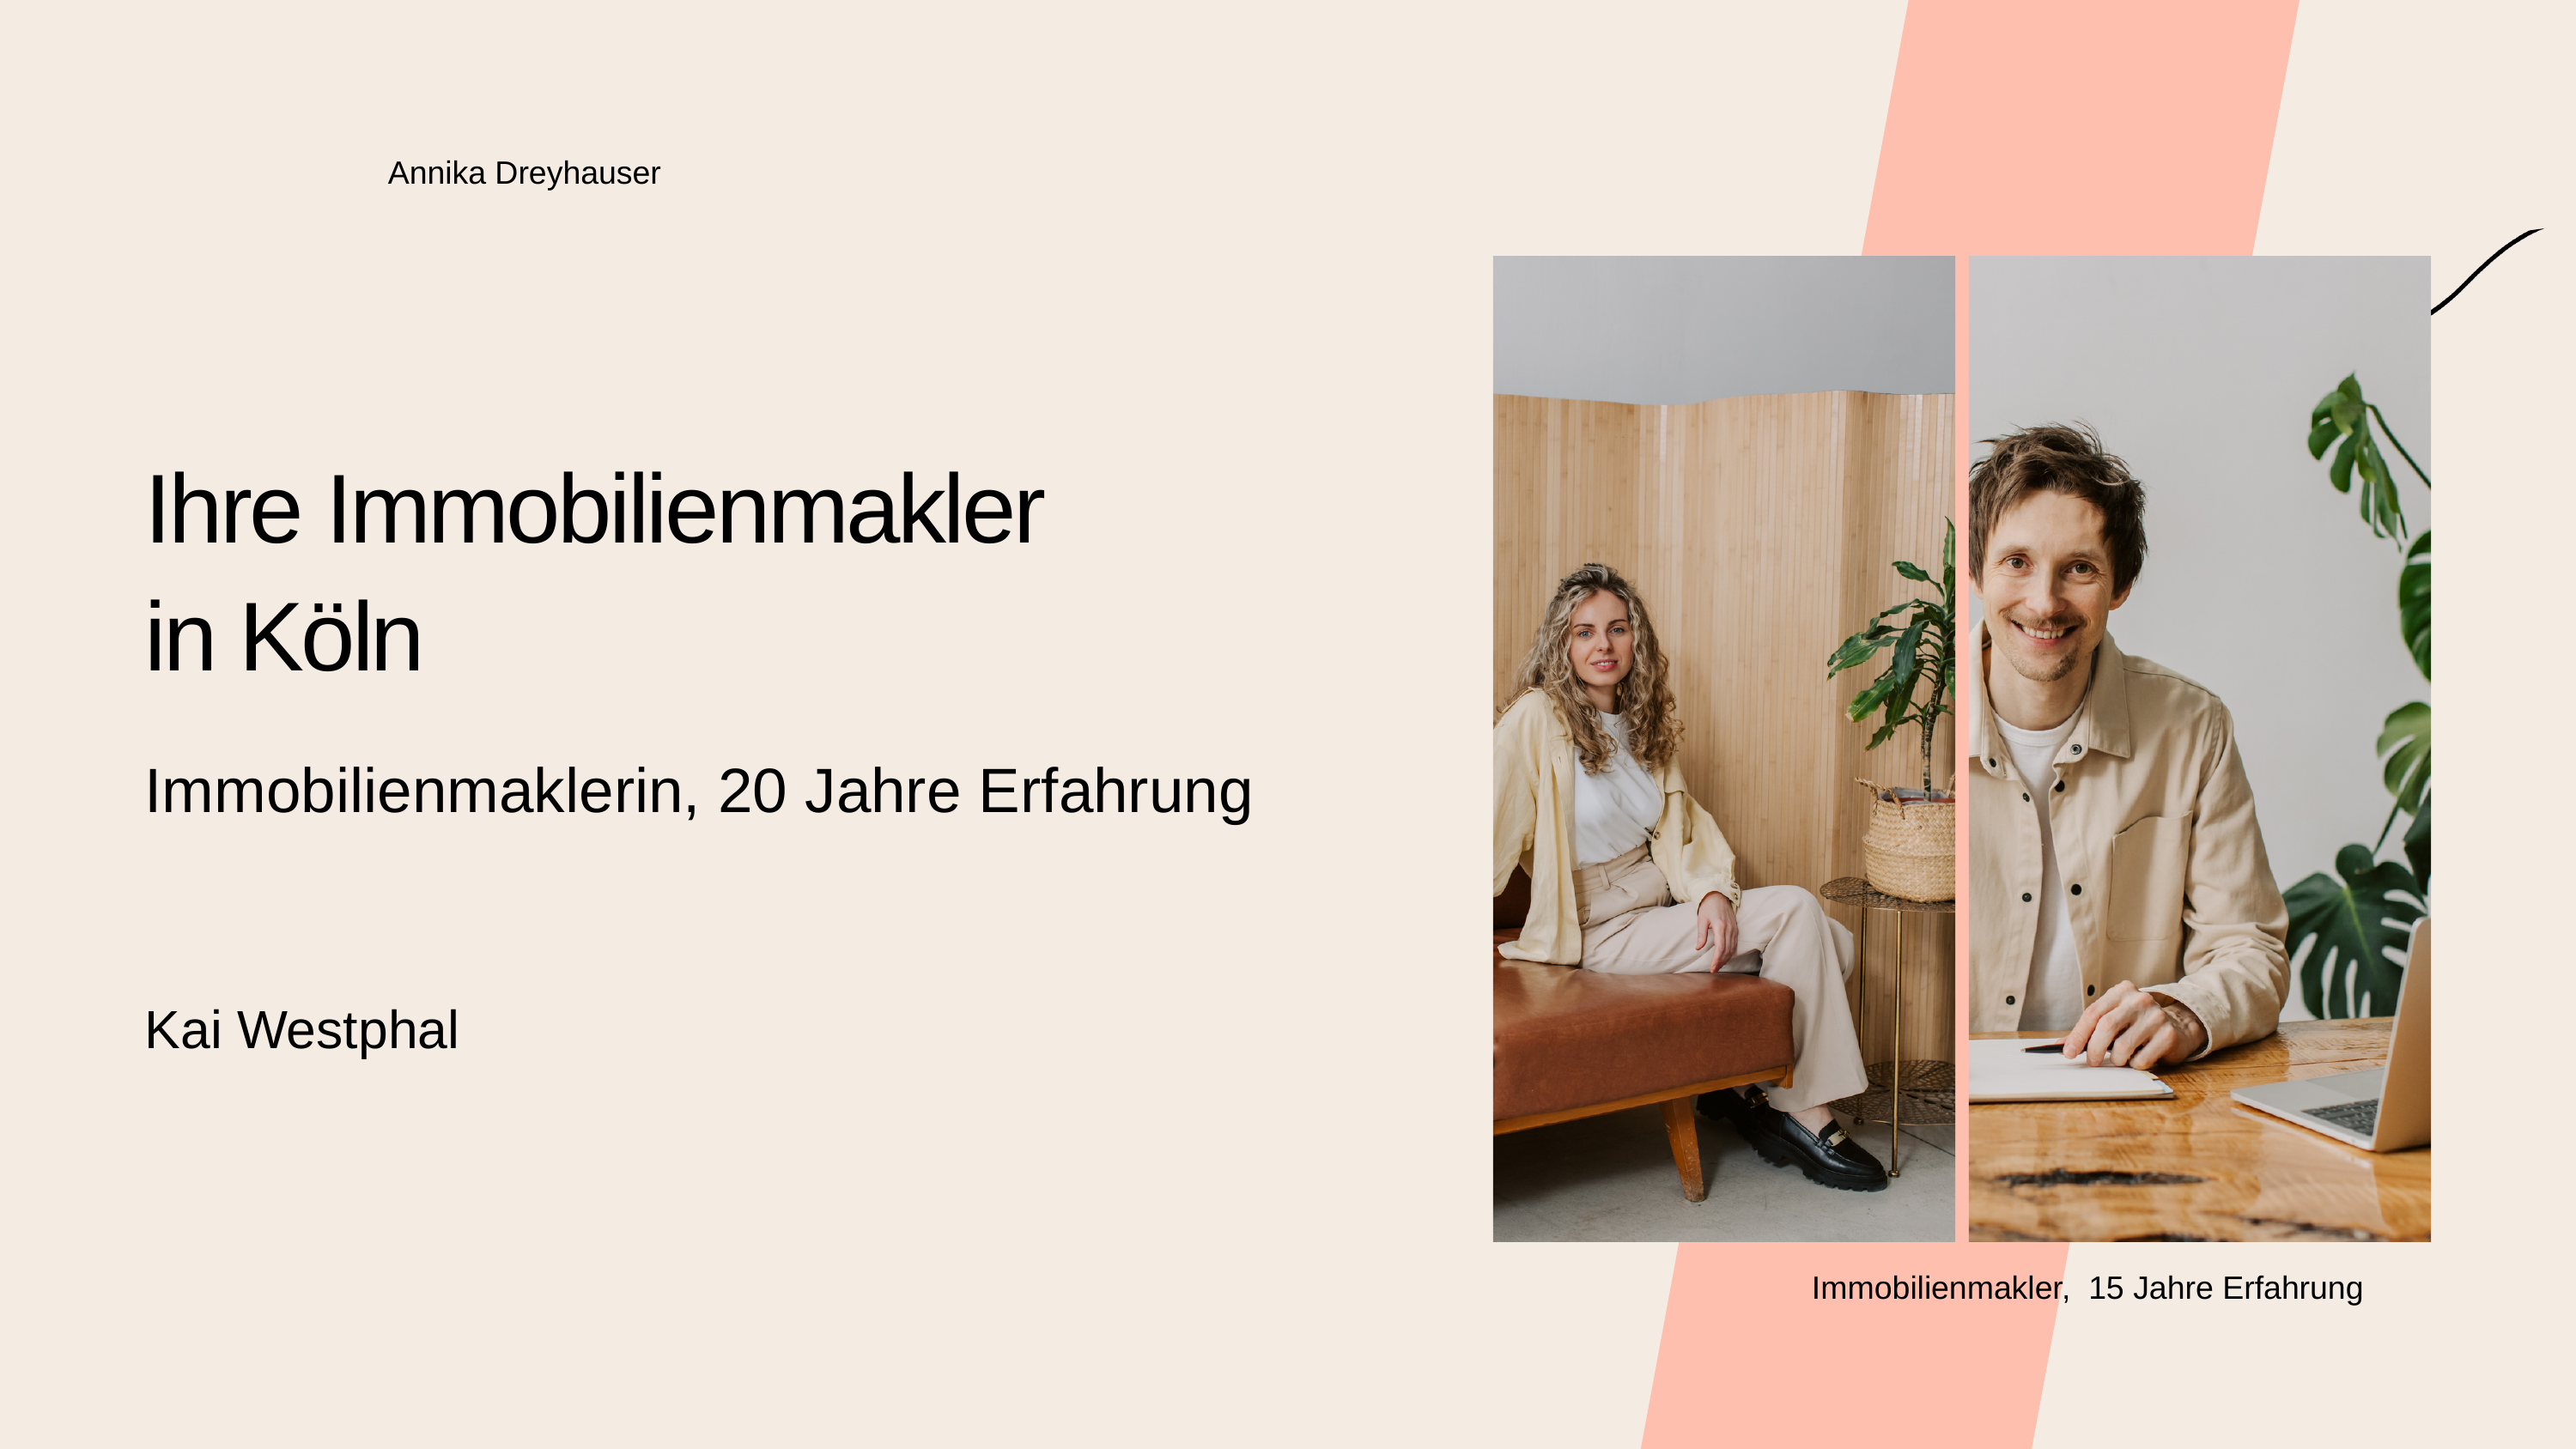

Annika Dreyhauser

Ihre Immobilienmakler
in Köln
Immobilienmaklerin, 20 Jahre Erfahrung
Kai Westphal
Immobilienmakler,  15 Jahre Erfahrung